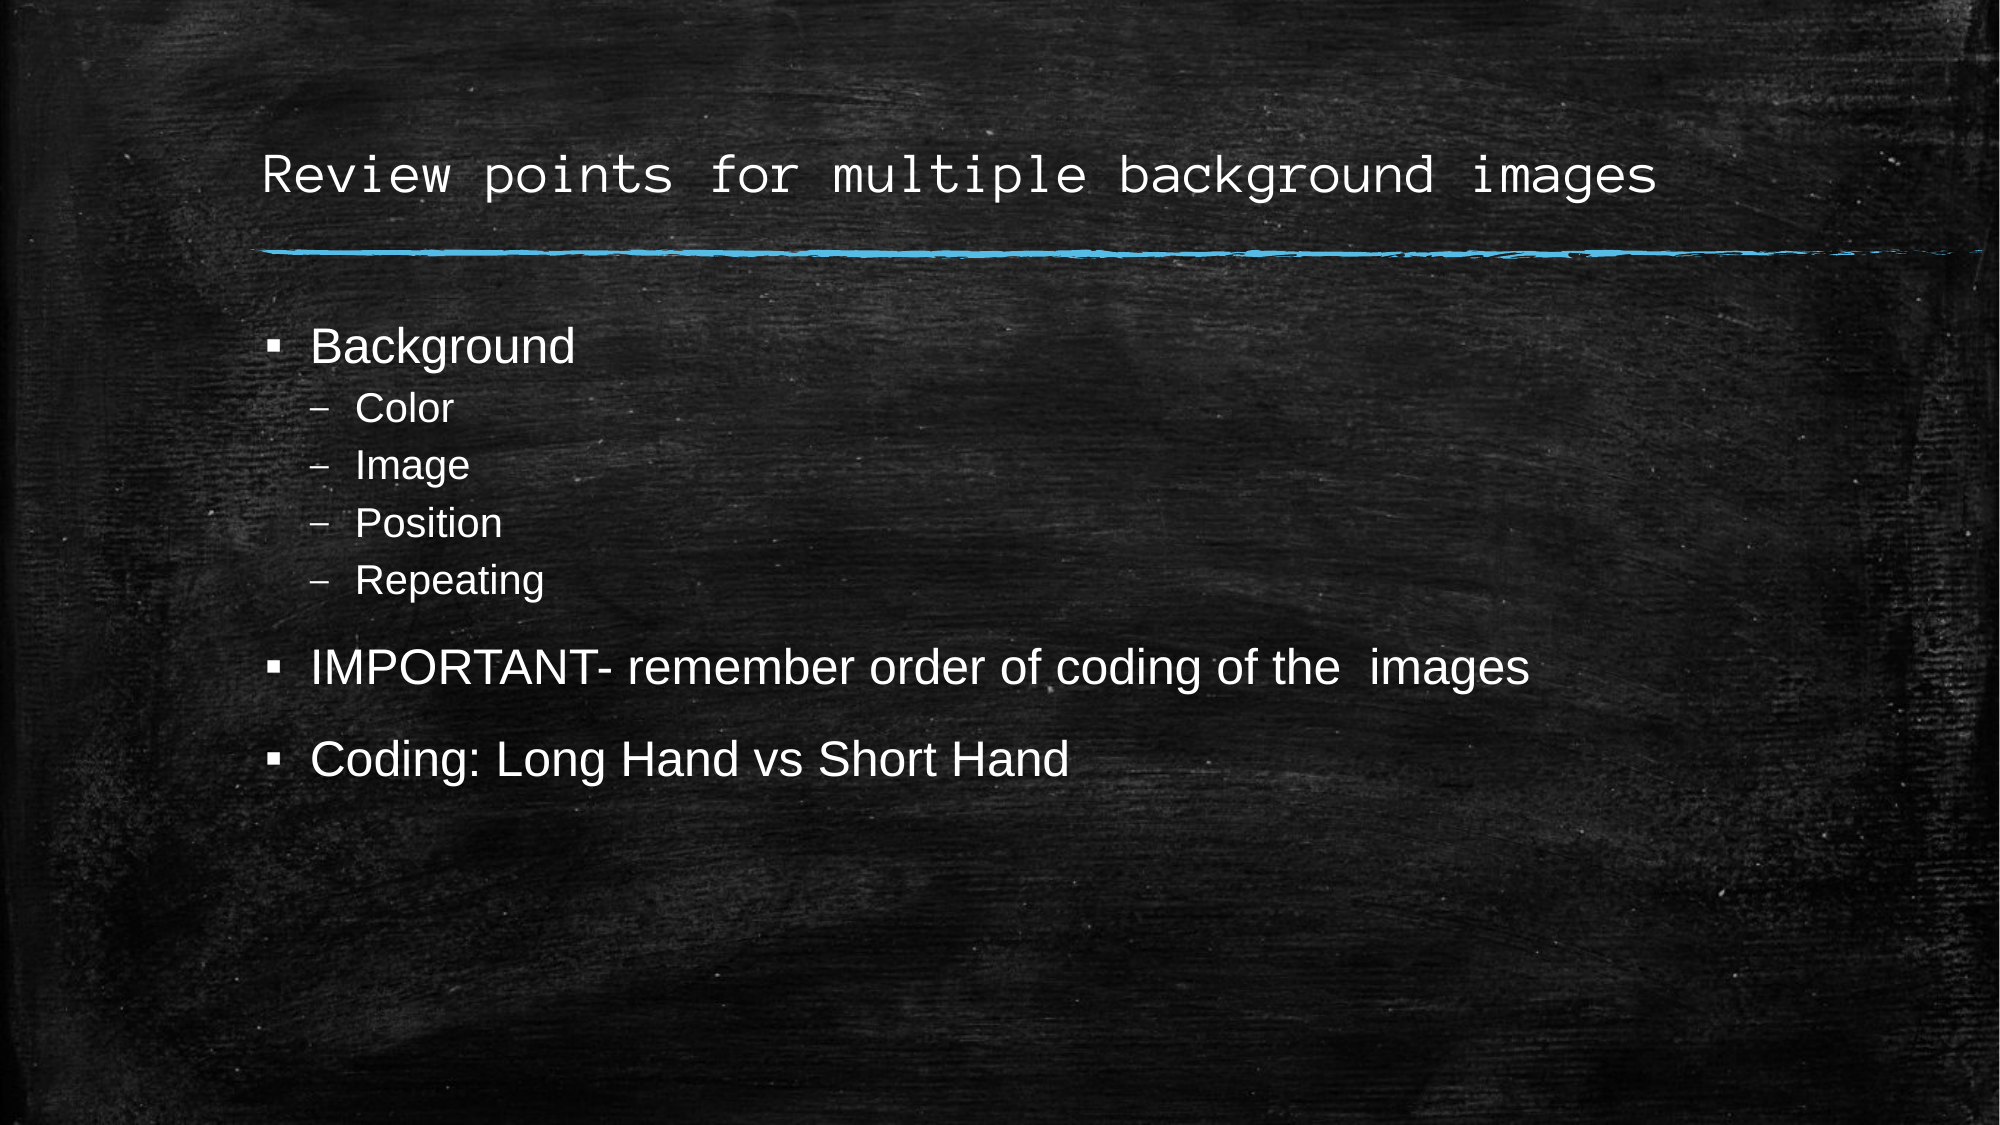

# Review points for multiple background images
Background
Color
Image
Position
Repeating
IMPORTANT- remember order of coding of the  images
Coding: Long Hand vs Short Hand